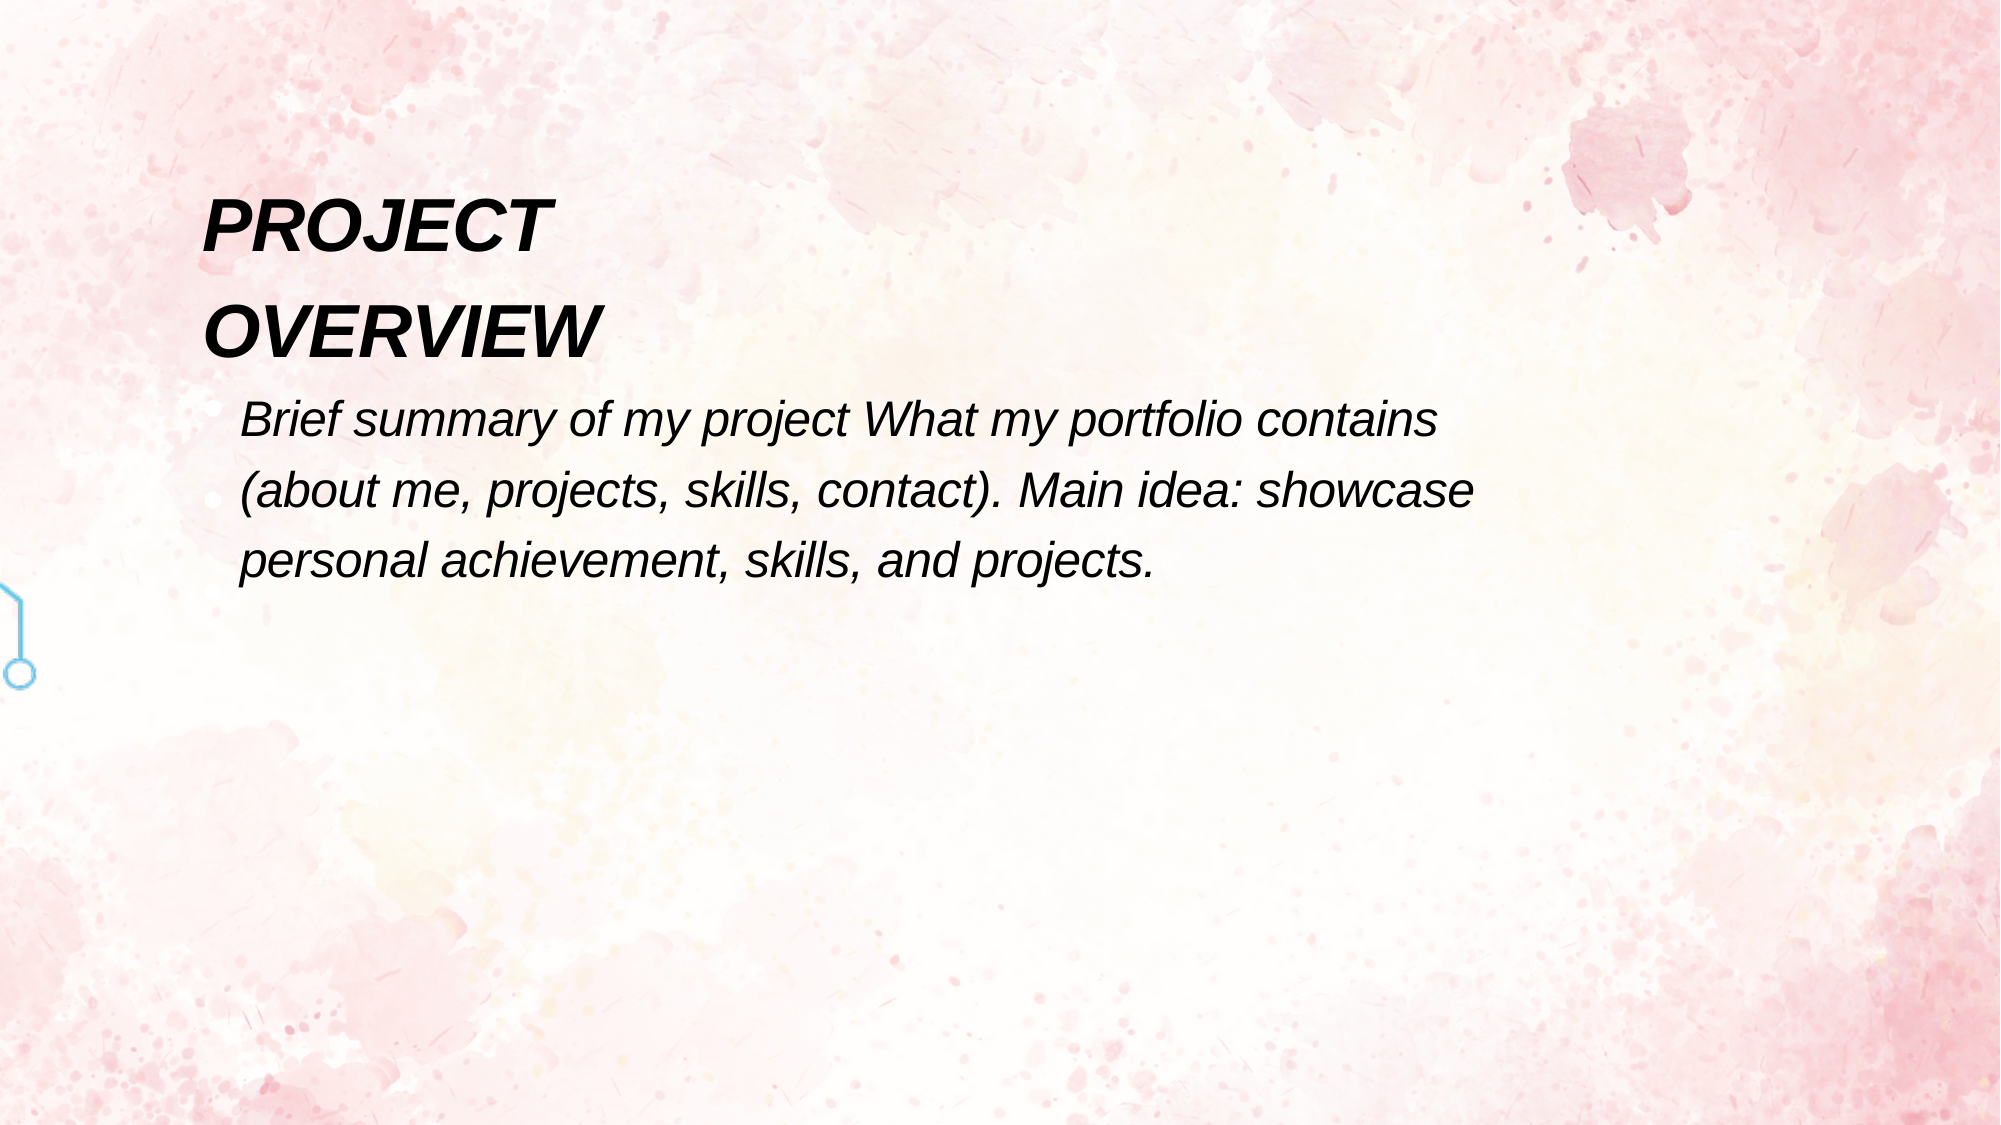

PROJECT OVERVIEW
• • •
Brief summary of my project What my portfolio contains (about me, projects, skills, contact). Main idea: showcase personal achievement, skills, and projects.